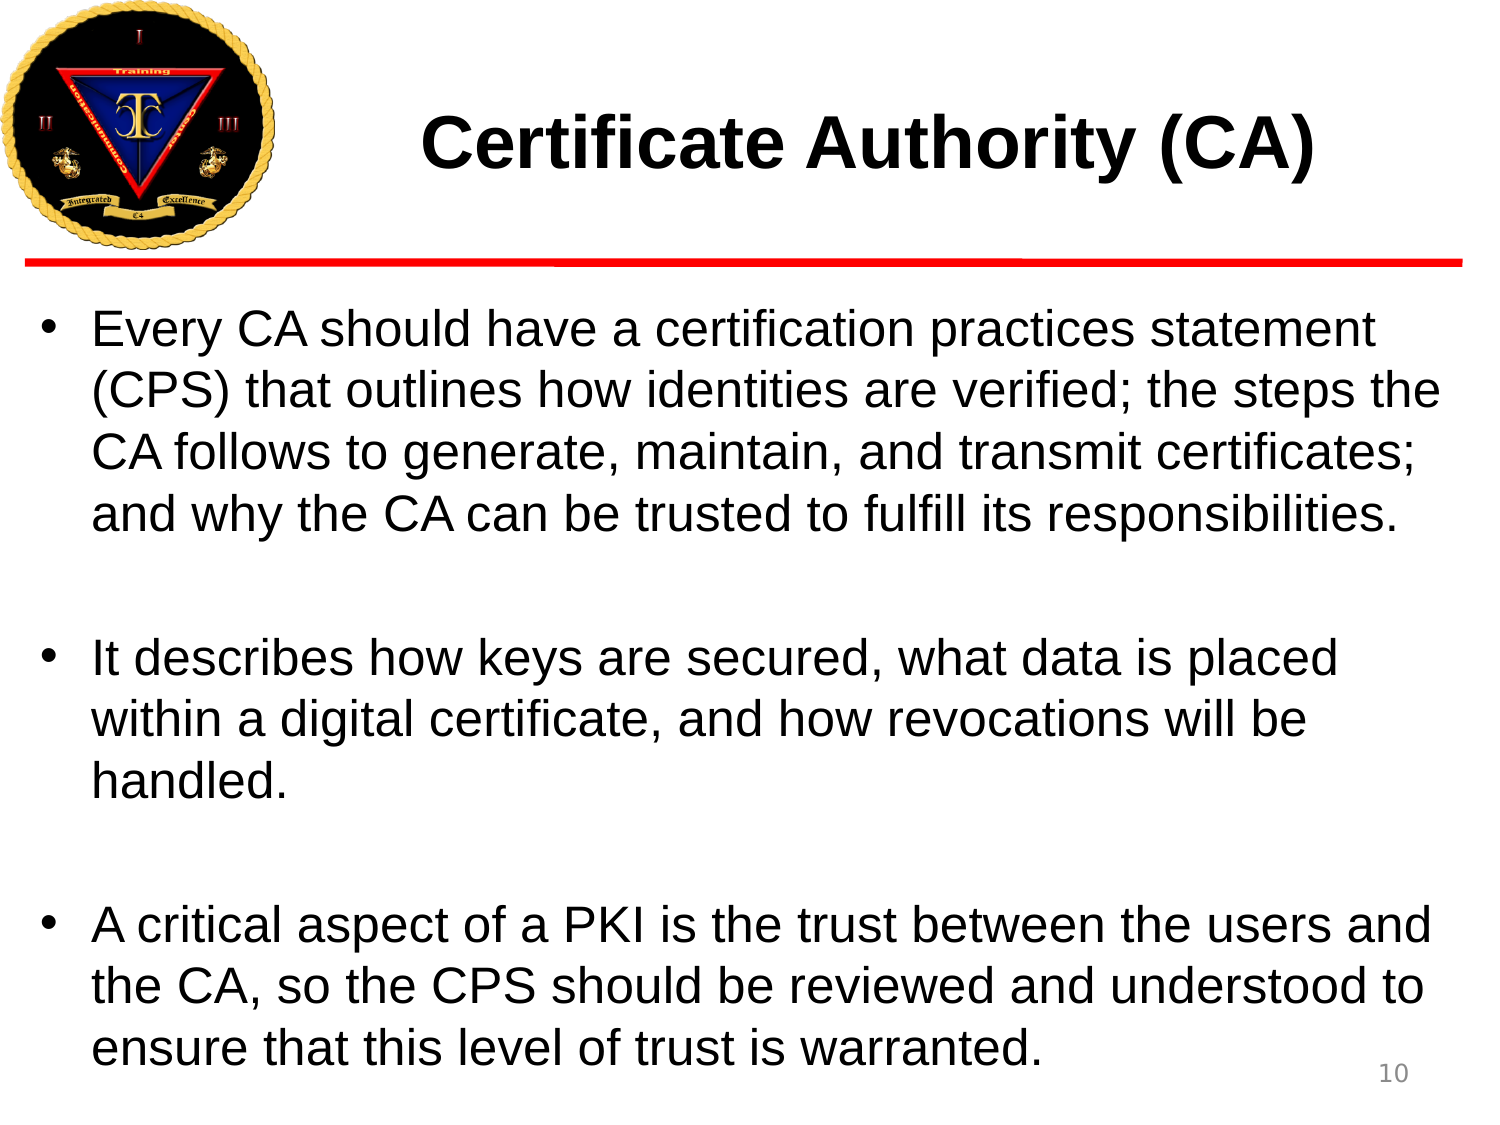

# Certificate Authority (CA)
Every CA should have a certification practices statement (CPS) that outlines how identities are verified; the steps the CA follows to generate, maintain, and transmit certificates; and why the CA can be trusted to fulfill its responsibilities.

It describes how keys are secured, what data is placed within a digital certificate, and how revocations will be handled.

A critical aspect of a PKI is the trust between the users and the CA, so the CPS should be reviewed and understood to ensure that this level of trust is warranted.
10